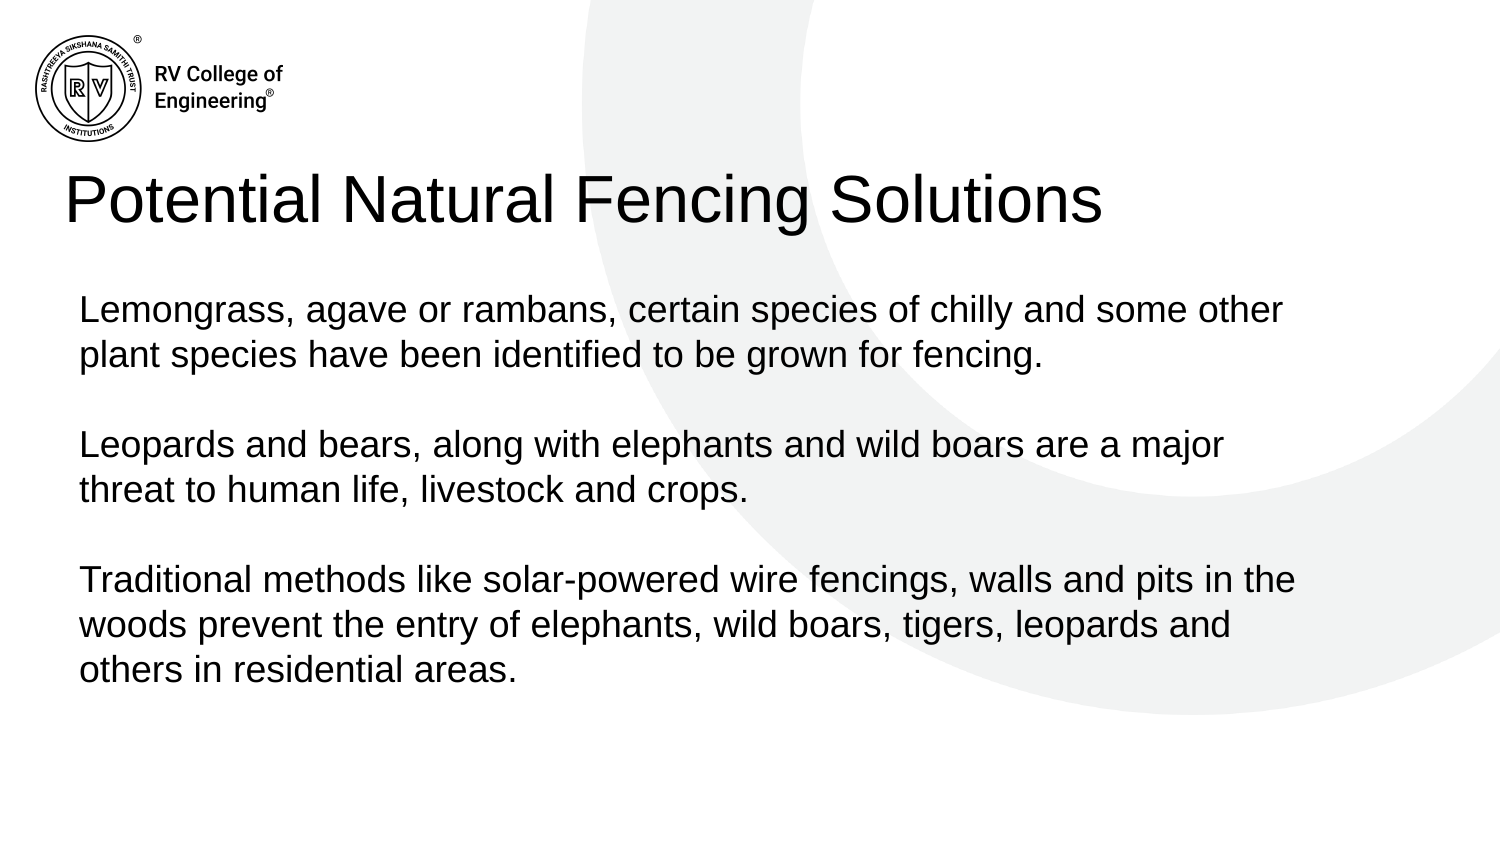

# Potential Natural Fencing Solutions
Lemongrass, agave or rambans, certain species of chilly and some other plant species have been identified to be grown for fencing.

Leopards and bears, along with elephants and wild boars are a major threat to human life, livestock and crops.

Traditional methods like solar-powered wire fencings, walls and pits in the woods prevent the entry of elephants, wild boars, tigers, leopards and others in residential areas.